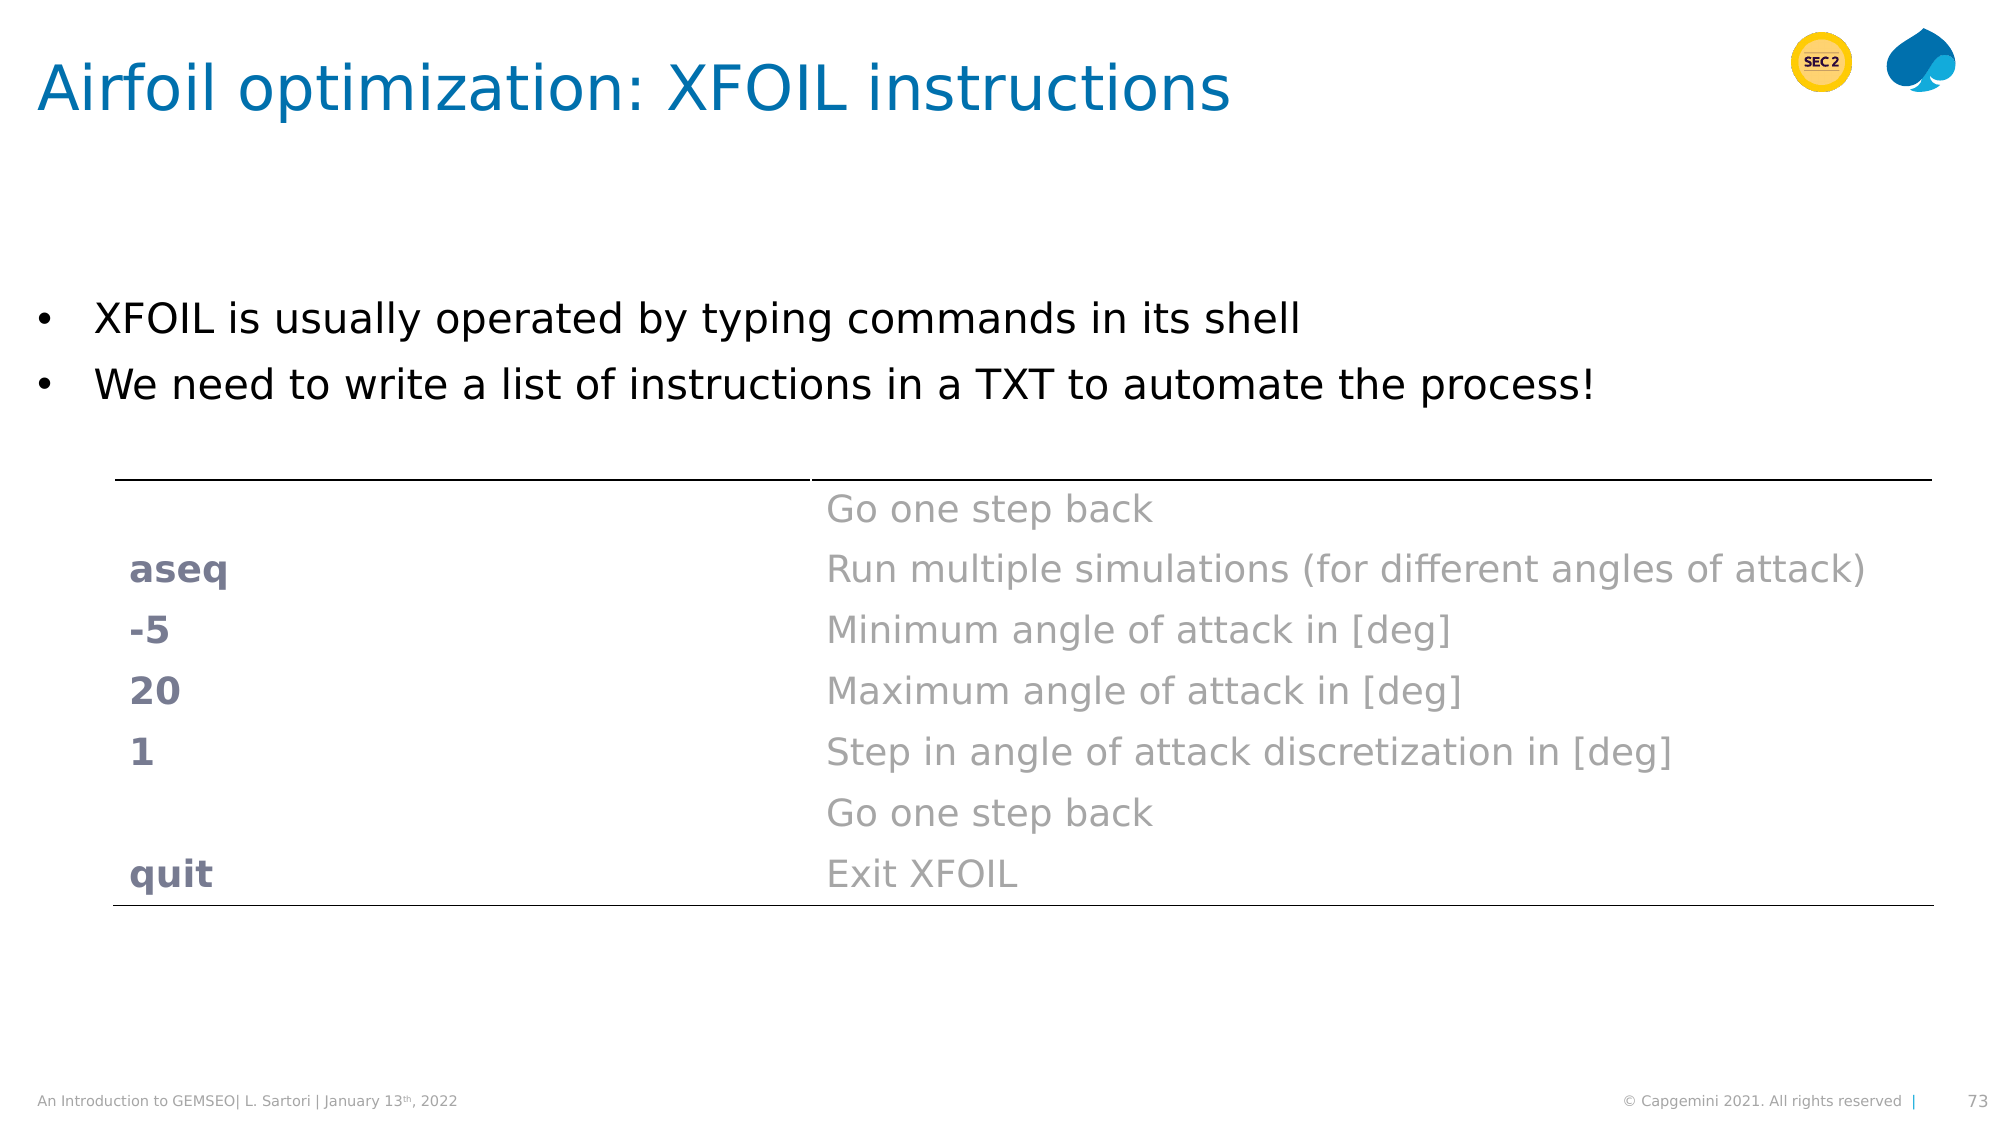

# Airfoil optimization: XFOIL instructions
XFOIL is usually operated by typing commands in its shell
We need to write a list of instructions in a TXT to automate the process!

|  | Go one step back |
| --- | --- |
| aseq | Run multiple simulations (for different angles of attack) |
| -5 | Minimum angle of attack in [deg] |
| 20 | Maximum angle of attack in [deg] |
| 1 | Step in angle of attack discretization in [deg] |
|  | Go one step back |
| quit | Exit XFOIL |